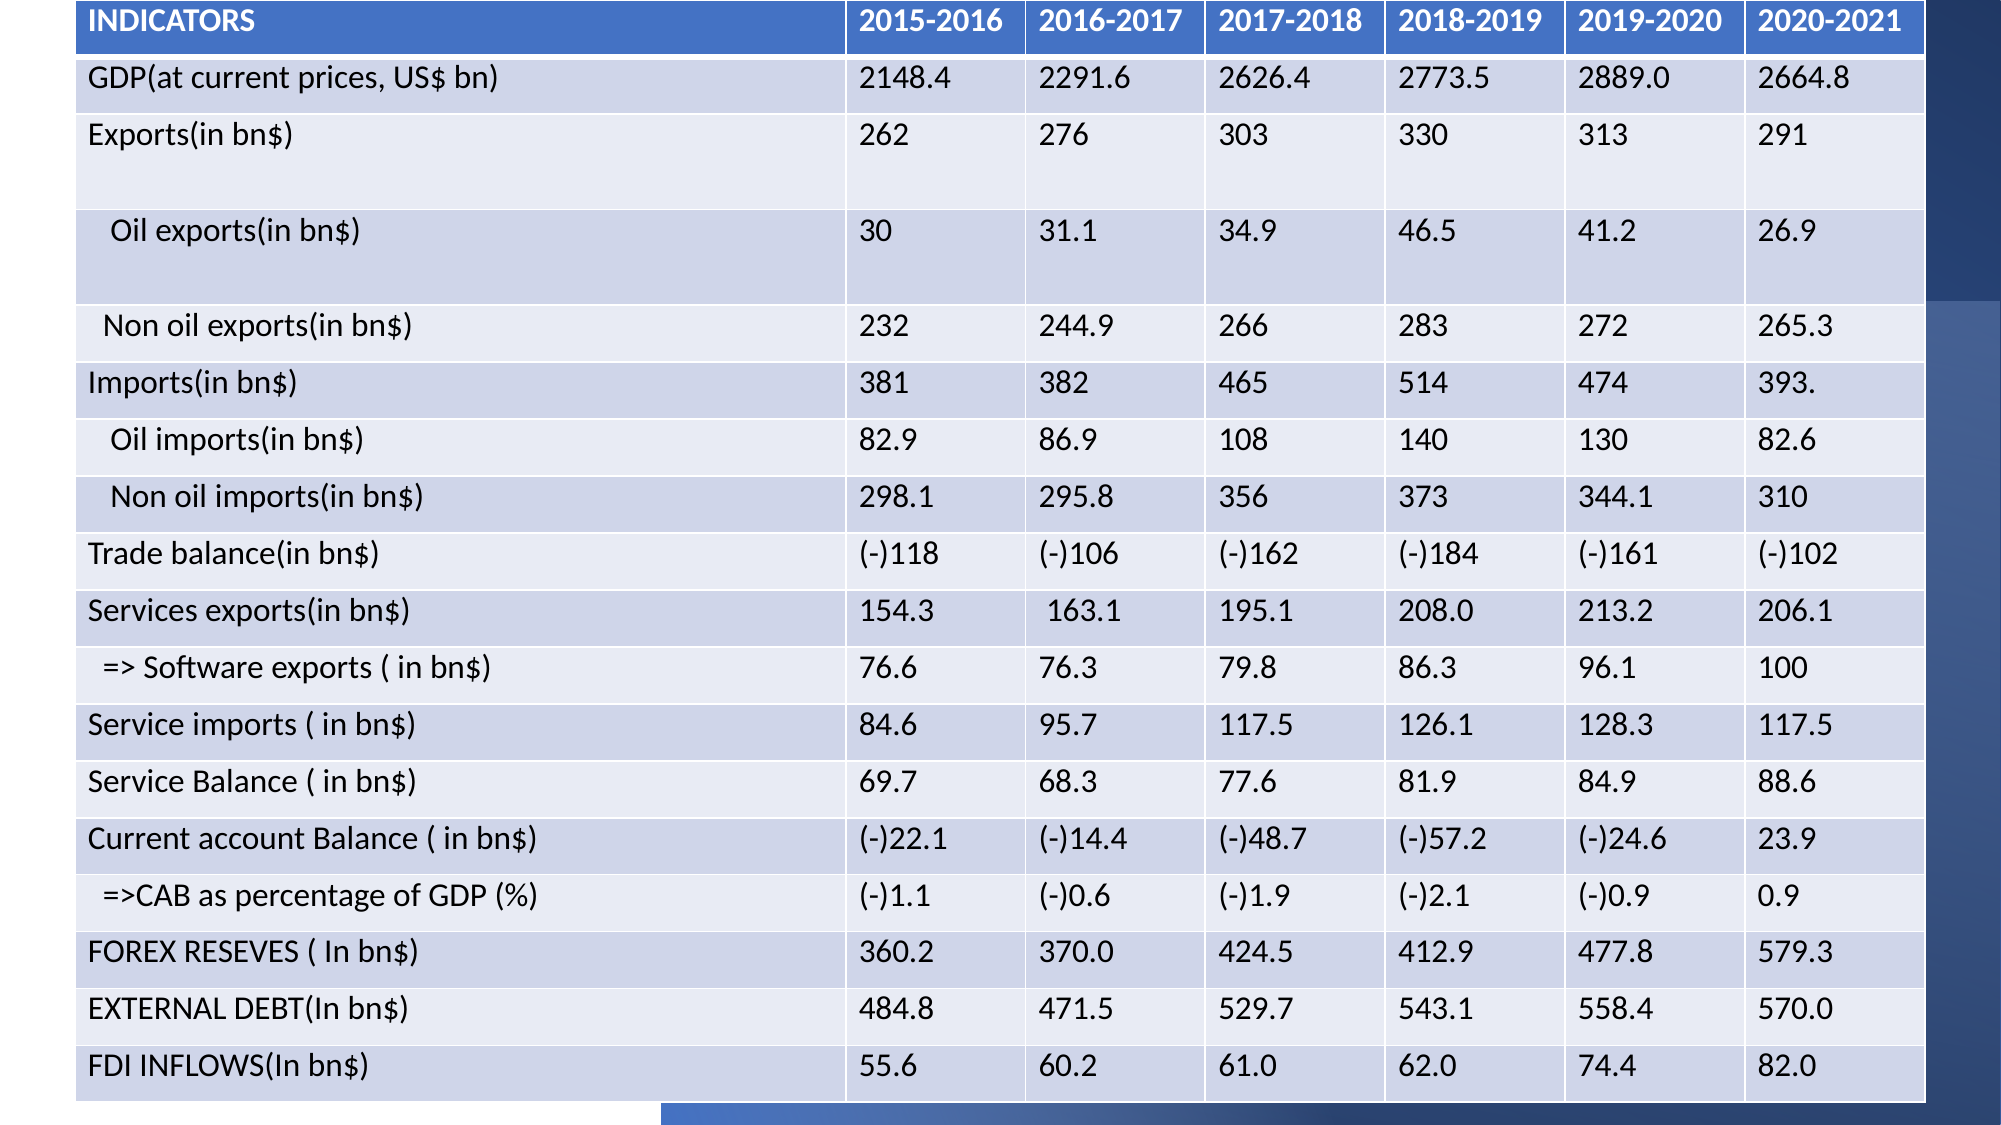

| INDICATORS | 2015-2016 | 2016-2017 | 2017-2018 | 2018-2019 | 2019-2020 | 2020-2021 |
| --- | --- | --- | --- | --- | --- | --- |
| GDP(at current prices, US$ bn) | 2148.4 | 2291.6 | 2626.4 | 2773.5 | 2889.0 | 2664.8 |
| Exports(in bn$) | 262 | 276 | 303 | 330 | 313 | 291 |
| Oil exports(in bn$) | 30 | 31.1 | 34.9 | 46.5 | 41.2 | 26.9 |
| Non oil exports(in bn$) | 232 | 244.9 | 266 | 283 | 272 | 265.3 |
| Imports(in bn$) | 381 | 382 | 465 | 514 | 474 | 393. |
| Oil imports(in bn$) | 82.9 | 86.9 | 108 | 140 | 130 | 82.6 |
| Non oil imports(in bn$) | 298.1 | 295.8 | 356 | 373 | 344.1 | 310 |
| Trade balance(in bn$) | (-)118 | (-)106 | (-)162 | (-)184 | (-)161 | (-)102 |
| Services exports(in bn$) | 154.3 | 163.1 | 195.1 | 208.0 | 213.2 | 206.1 |
| => Software exports ( in bn$) | 76.6 | 76.3 | 79.8 | 86.3 | 96.1 | 100 |
| Service imports ( in bn$) | 84.6 | 95.7 | 117.5 | 126.1 | 128.3 | 117.5 |
| Service Balance ( in bn$) | 69.7 | 68.3 | 77.6 | 81.9 | 84.9 | 88.6 |
| Current account Balance ( in bn$) | (-)22.1 | (-)14.4 | (-)48.7 | (-)57.2 | (-)24.6 | 23.9 |
| =>CAB as percentage of GDP (%) | (-)1.1 | (-)0.6 | (-)1.9 | (-)2.1 | (-)0.9 | 0.9 |
| FOREX RESEVES ( In bn$) | 360.2 | 370.0 | 424.5 | 412.9 | 477.8 | 579.3 |
| EXTERNAL DEBT(In bn$) | 484.8 | 471.5 | 529.7 | 543.1 | 558.4 | 570.0 |
| FDI INFLOWS(In bn$) | 55.6 | 60.2 | 61.0 | 62.0 | 74.4 | 82.0 |